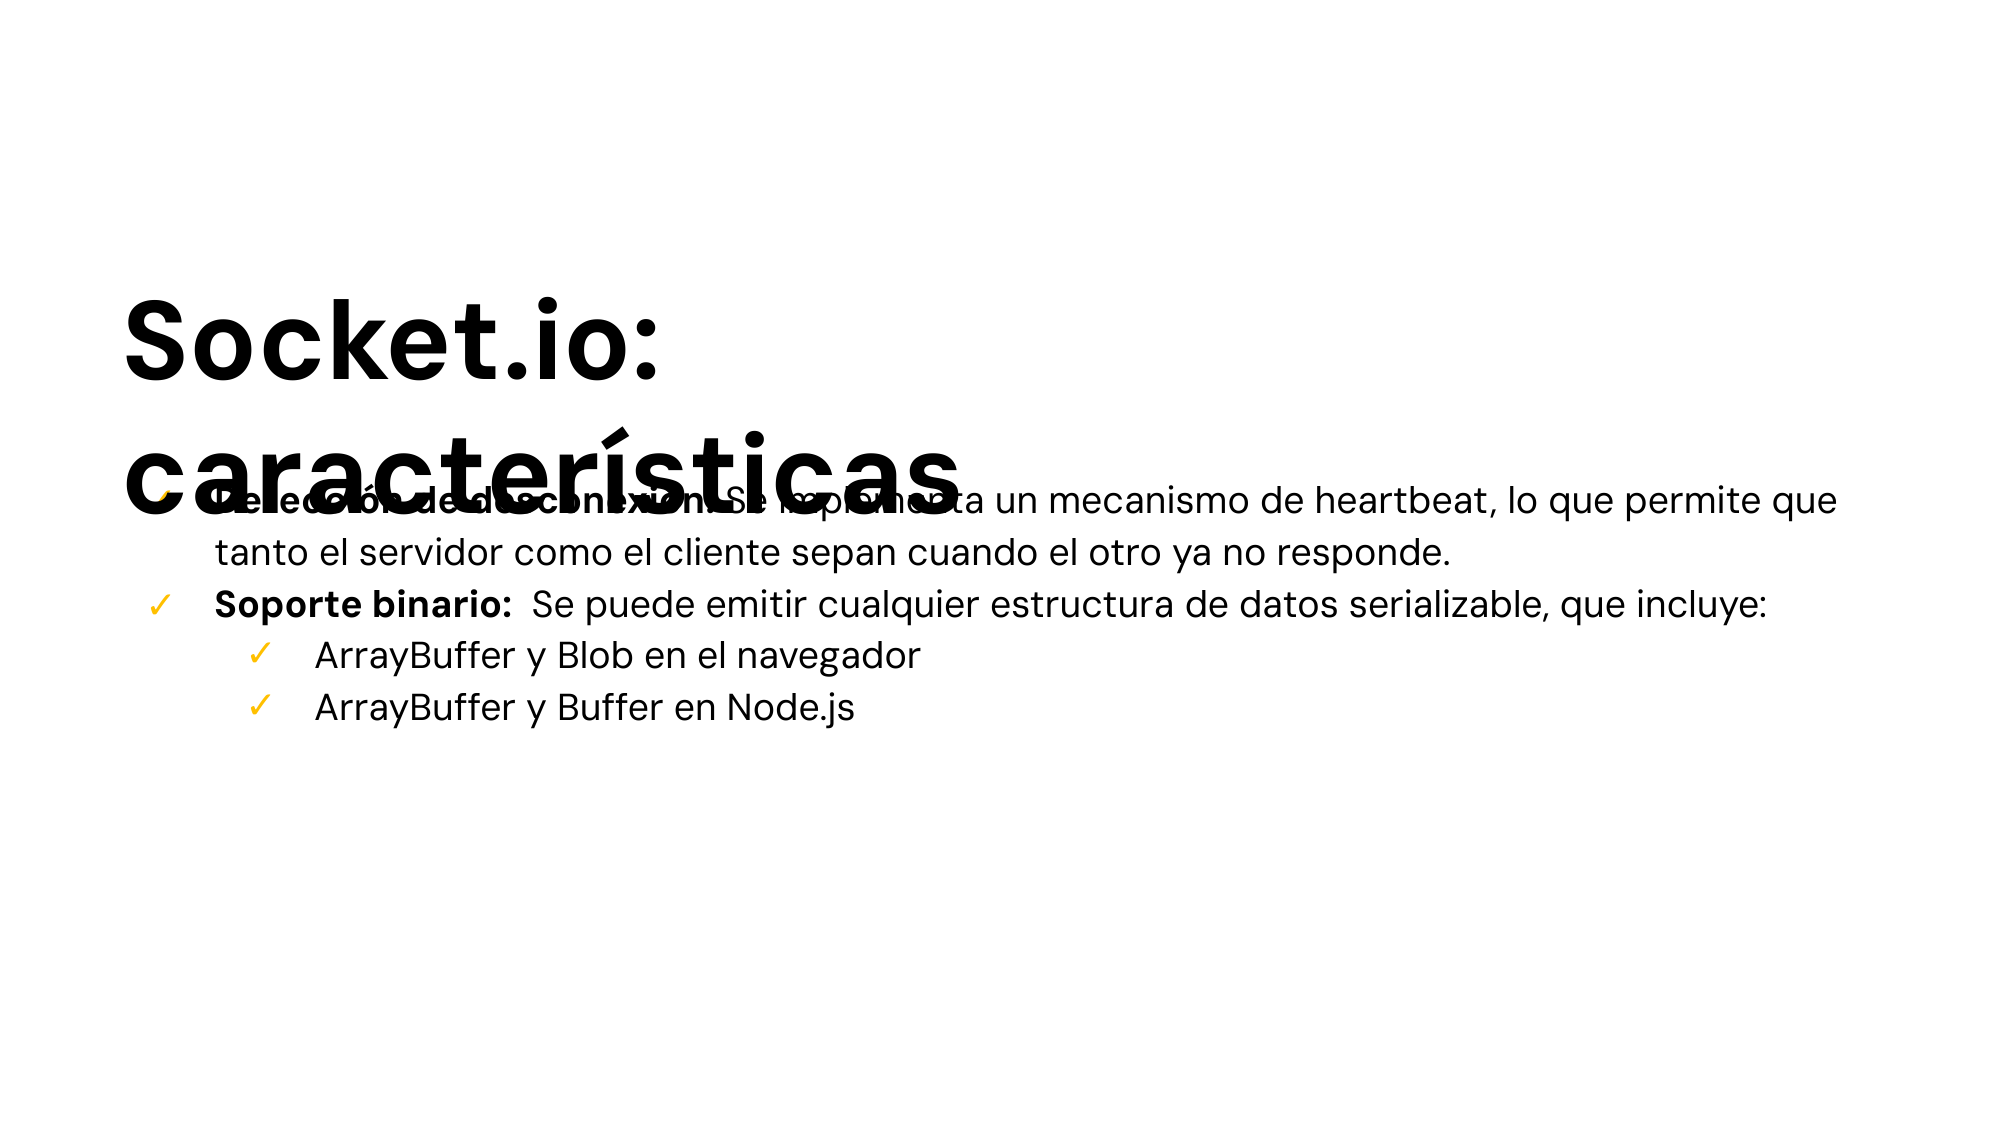

Socket.io: características
Detección de desconexión: Se implementa un mecanismo de heartbeat, lo que permite que tanto el servidor como el cliente sepan cuando el otro ya no responde.
Soporte binario:  Se puede emitir cualquier estructura de datos serializable, que incluye:
ArrayBuffer y Blob en el navegador
ArrayBuffer y Buffer en Node.js